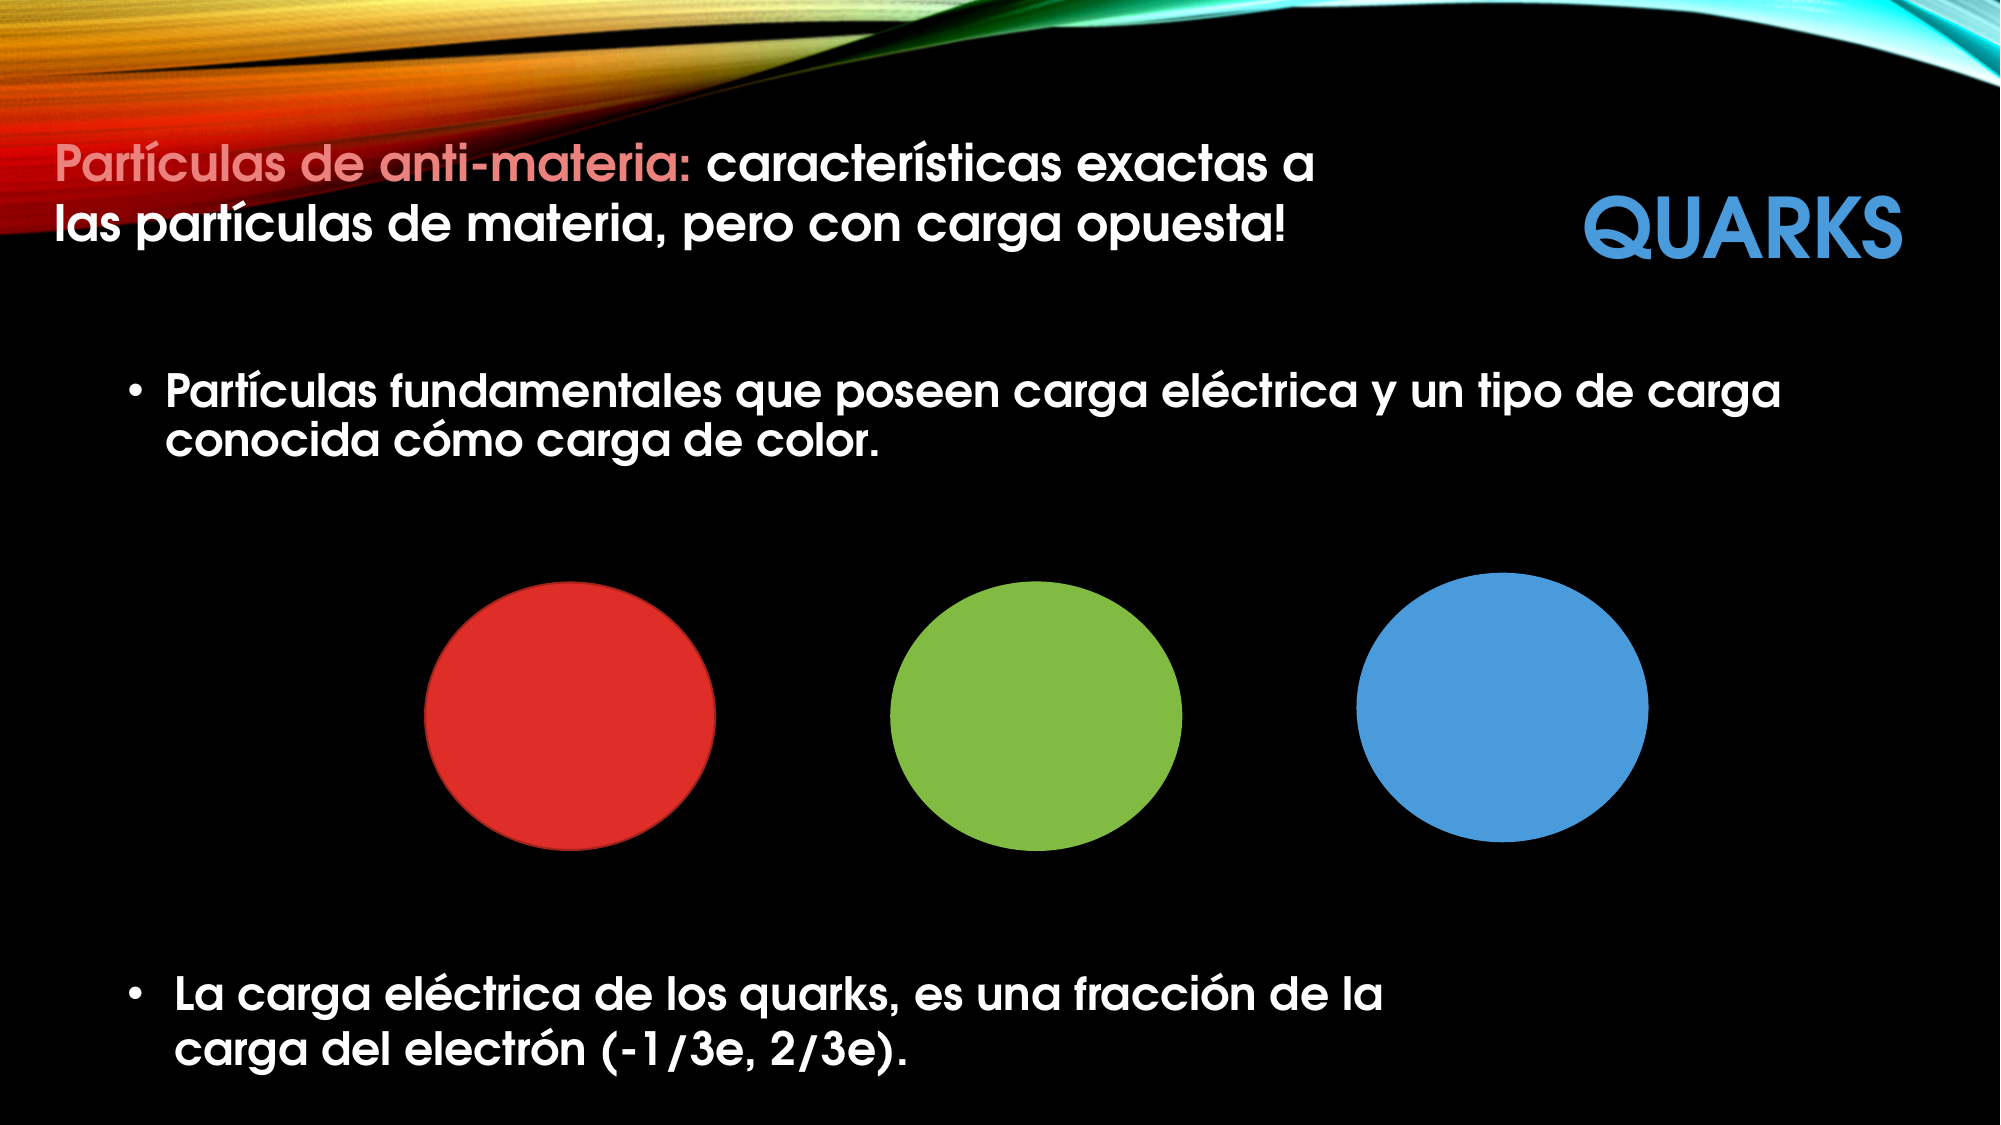

Partículas de anti-materia: características exactas a las partículas de materia, pero con carga opuesta!
# Quarks
Partículas fundamentales que poseen carga eléctrica y un tipo de carga conocida cómo carga de color.

La carga eléctrica de los quarks, es una fracción de la carga del electrón (-1/3e, 2/3e).